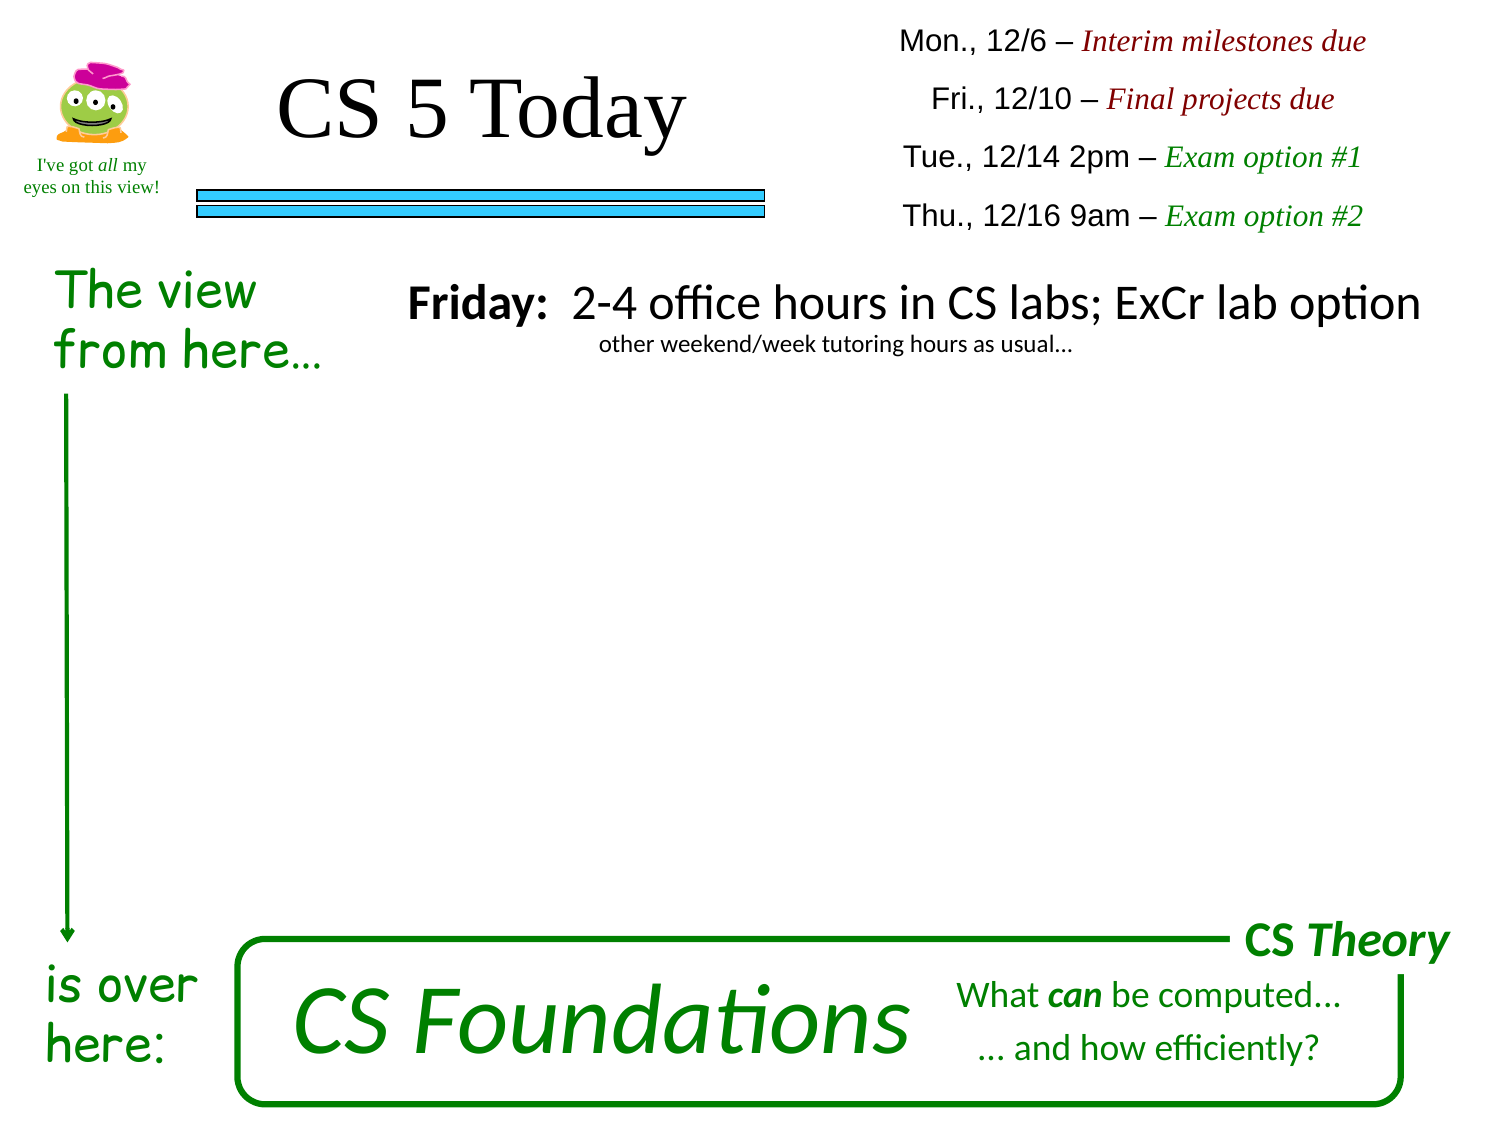

Mon., 12/6 – Interim milestones due
CS 5 Today

Fri., 12/10 – Final projects due
Tue., 12/14 2pm – Exam option #1
I've got all my eyes on this view!
Thu., 12/16 9am – Exam option #2

The view from here…
Friday:  2-4 office hours in CS labs; ExCr lab option
other weekend/week tutoring hours as usual...
CS Theory

is over here:
CS Foundations
What can be computed...
... and how efficiently?